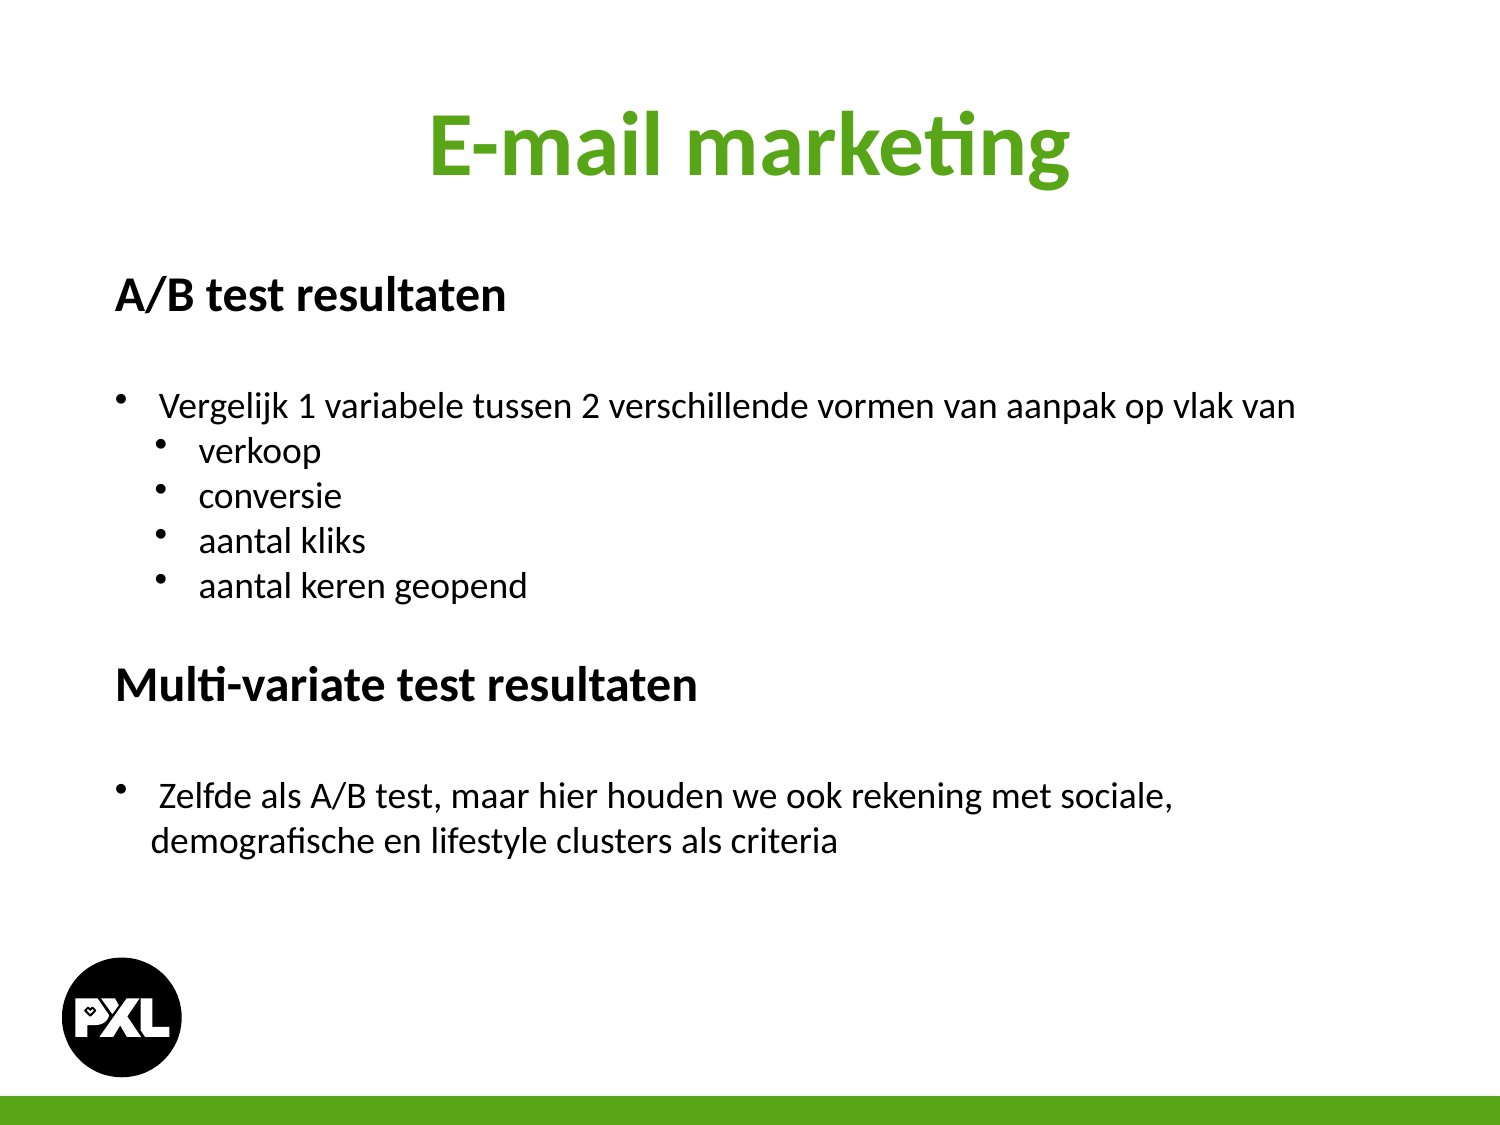

# E-mail marketing
A/B test resultaten

 Vergelijk 1 variabele tussen 2 verschillende vormen van aanpak op vlak van
 verkoop
 conversie
 aantal kliks
 aantal keren geopend

Multi-variate test resultaten

 Zelfde als A/B test, maar hier houden we ook rekening met sociale, demografische en lifestyle clusters als criteria